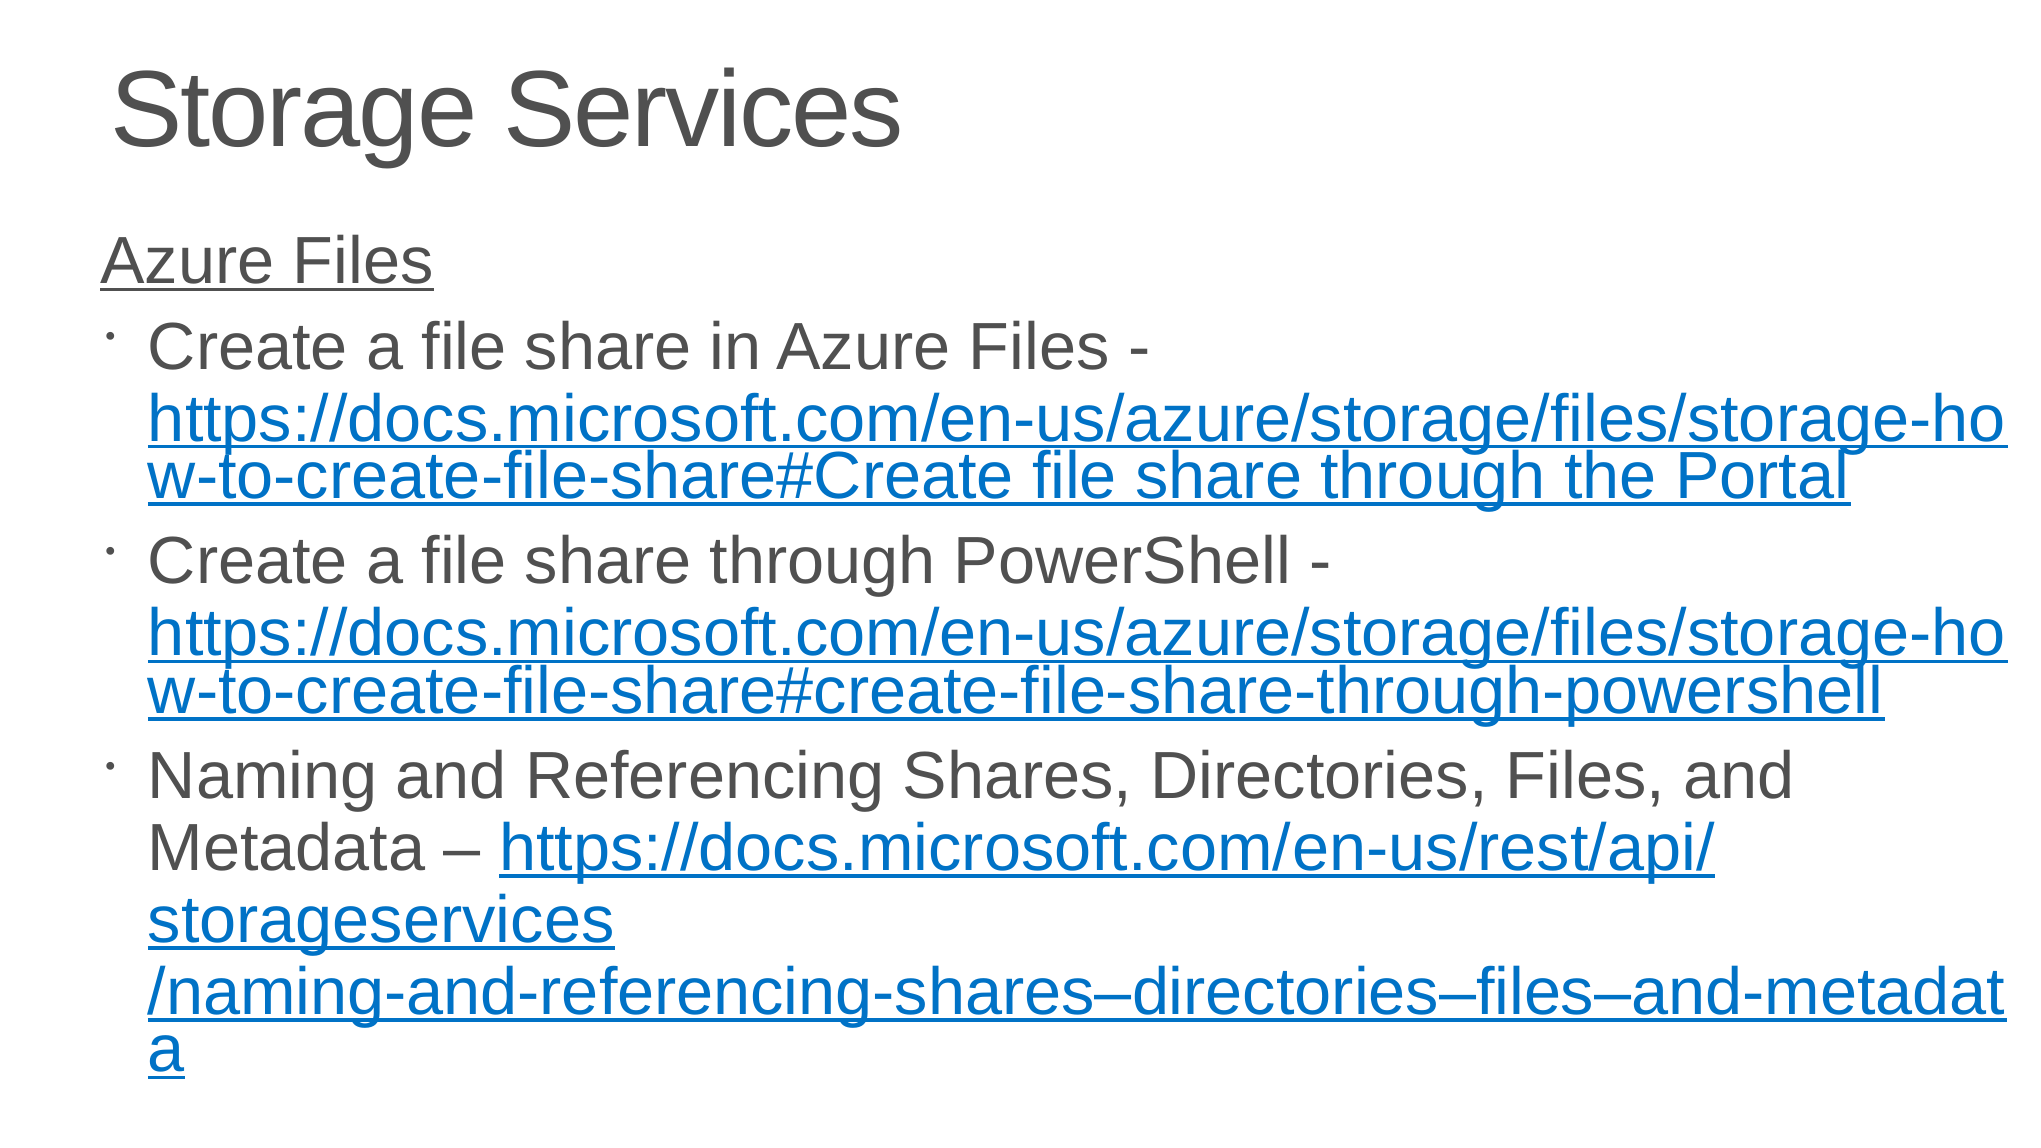

# Storage Services
Azure Files
Create a file share in Azure Files - https://docs.microsoft.com/en-us/azure/storage/files/storage-how-to-create-file-share#Create file share through the Portal
Create a file share through PowerShell - https://docs.microsoft.com/en-us/azure/storage/files/storage-how-to-create-file-share#create-file-share-through-powershell
Naming and Referencing Shares, Directories, Files, and Metadata – https://docs.microsoft.com/en-us/rest/api/storageservices/naming-and-referencing-shares–directories–files–and-metadata